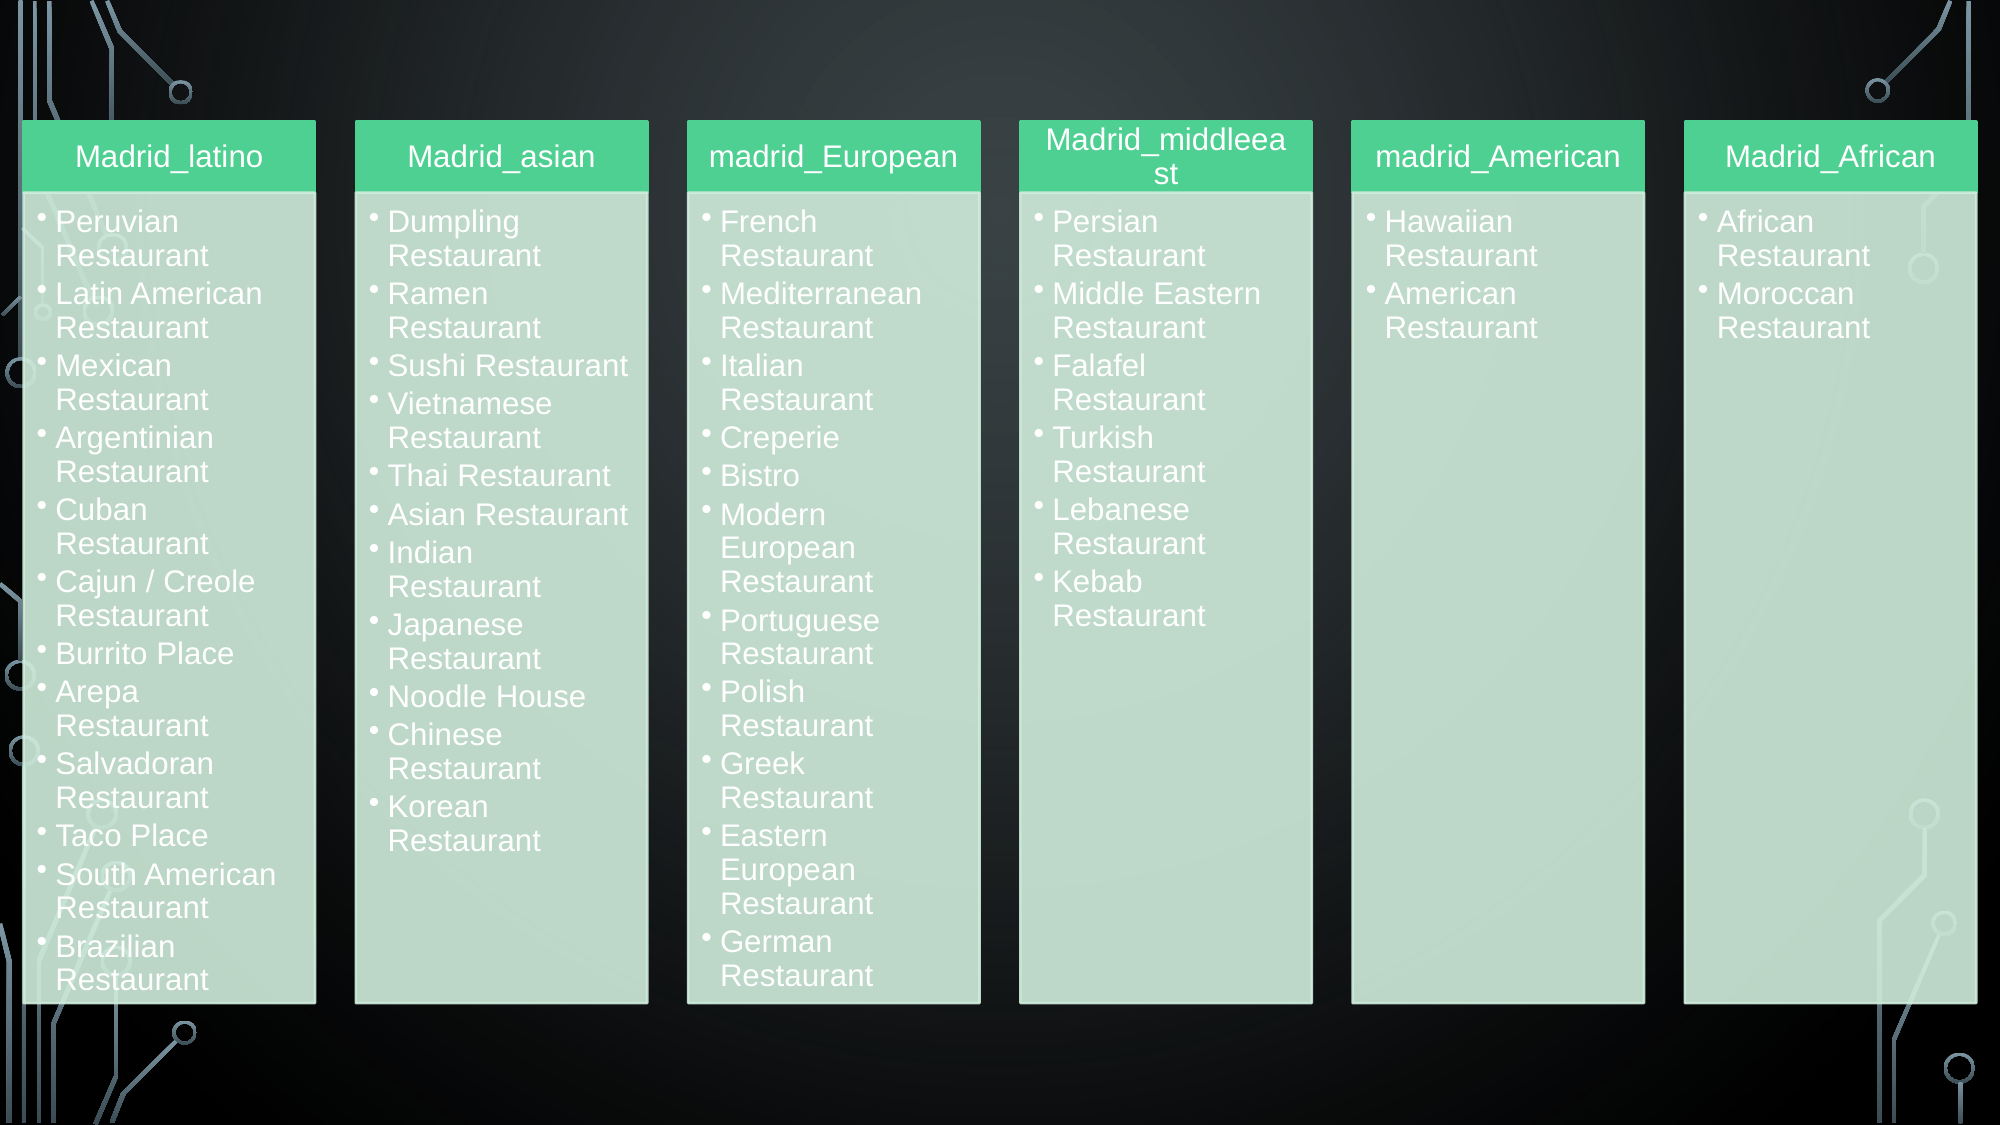

Madrid_latino
Peruvian Restaurant
Latin American Restaurant
Mexican Restaurant
Argentinian Restaurant
Cuban Restaurant
Cajun / Creole Restaurant
Burrito Place
Arepa Restaurant
Salvadoran Restaurant
Taco Place
South American Restaurant
Brazilian Restaurant

Madrid_asian
Dumpling Restaurant
Ramen Restaurant
Sushi Restaurant
Vietnamese Restaurant
Thai Restaurant
Asian Restaurant
Indian Restaurant
Japanese Restaurant
Noodle House
Chinese Restaurant
Korean Restaurant
madrid_European
French Restaurant
Mediterranean Restaurant
Italian Restaurant
Creperie
Bistro
Modern European Restaurant
Portuguese Restaurant
Polish Restaurant
Greek Restaurant
Eastern European Restaurant
German Restaurant

Madrid_middleeast
Persian Restaurant
Middle Eastern Restaurant
Falafel Restaurant
Turkish Restaurant
Lebanese Restaurant
Kebab Restaurant
madrid_American
Hawaiian Restaurant
American Restaurant
Madrid_African
African Restaurant
Moroccan Restaurant